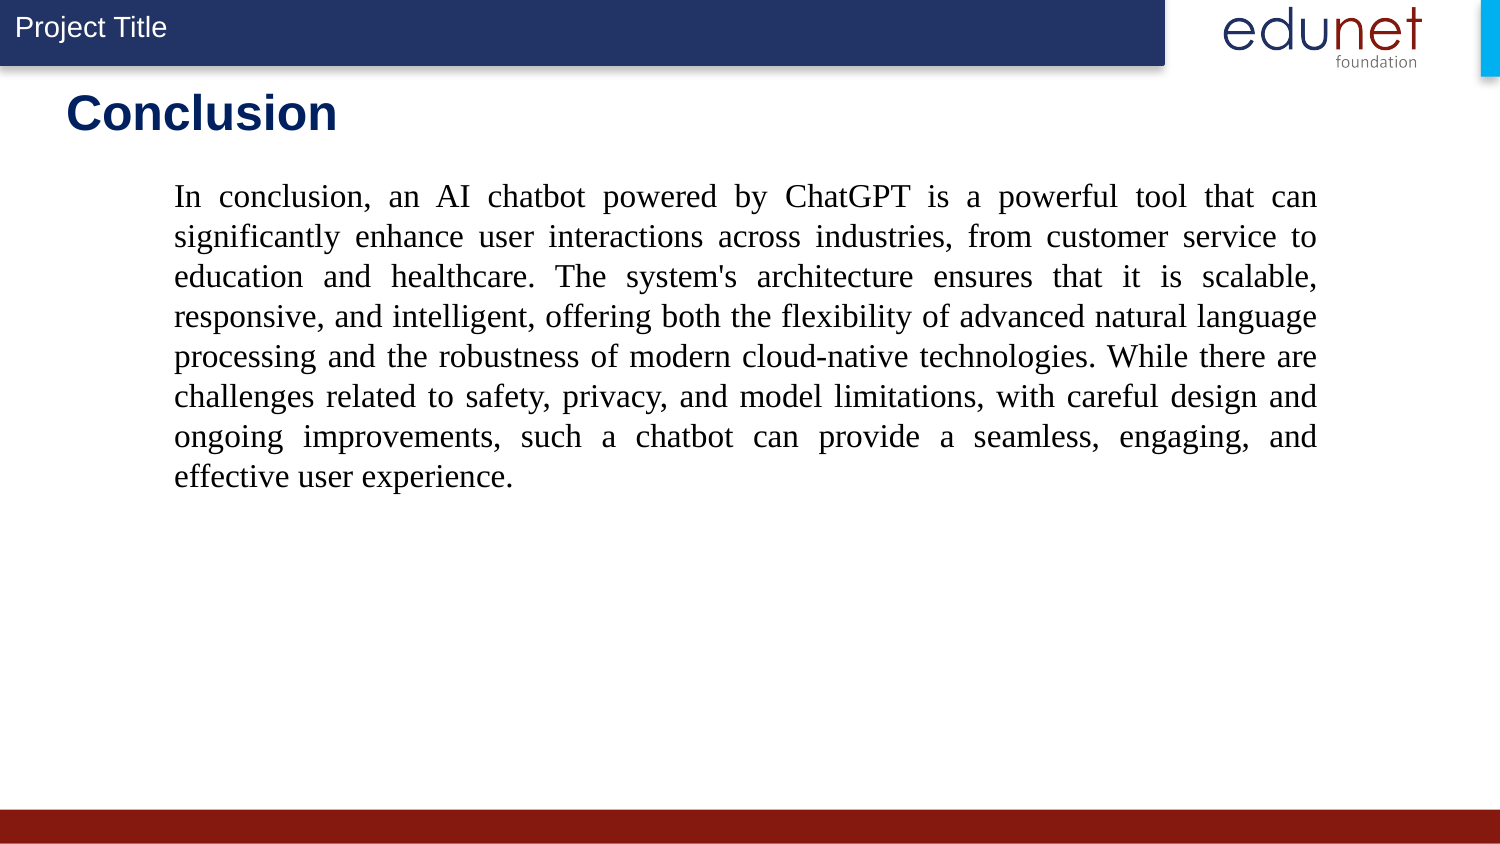

# Conclusion
In conclusion, an AI chatbot powered by ChatGPT is a powerful tool that can significantly enhance user interactions across industries, from customer service to education and healthcare. The system's architecture ensures that it is scalable, responsive, and intelligent, offering both the flexibility of advanced natural language processing and the robustness of modern cloud-native technologies. While there are challenges related to safety, privacy, and model limitations, with careful design and ongoing improvements, such a chatbot can provide a seamless, engaging, and effective user experience.